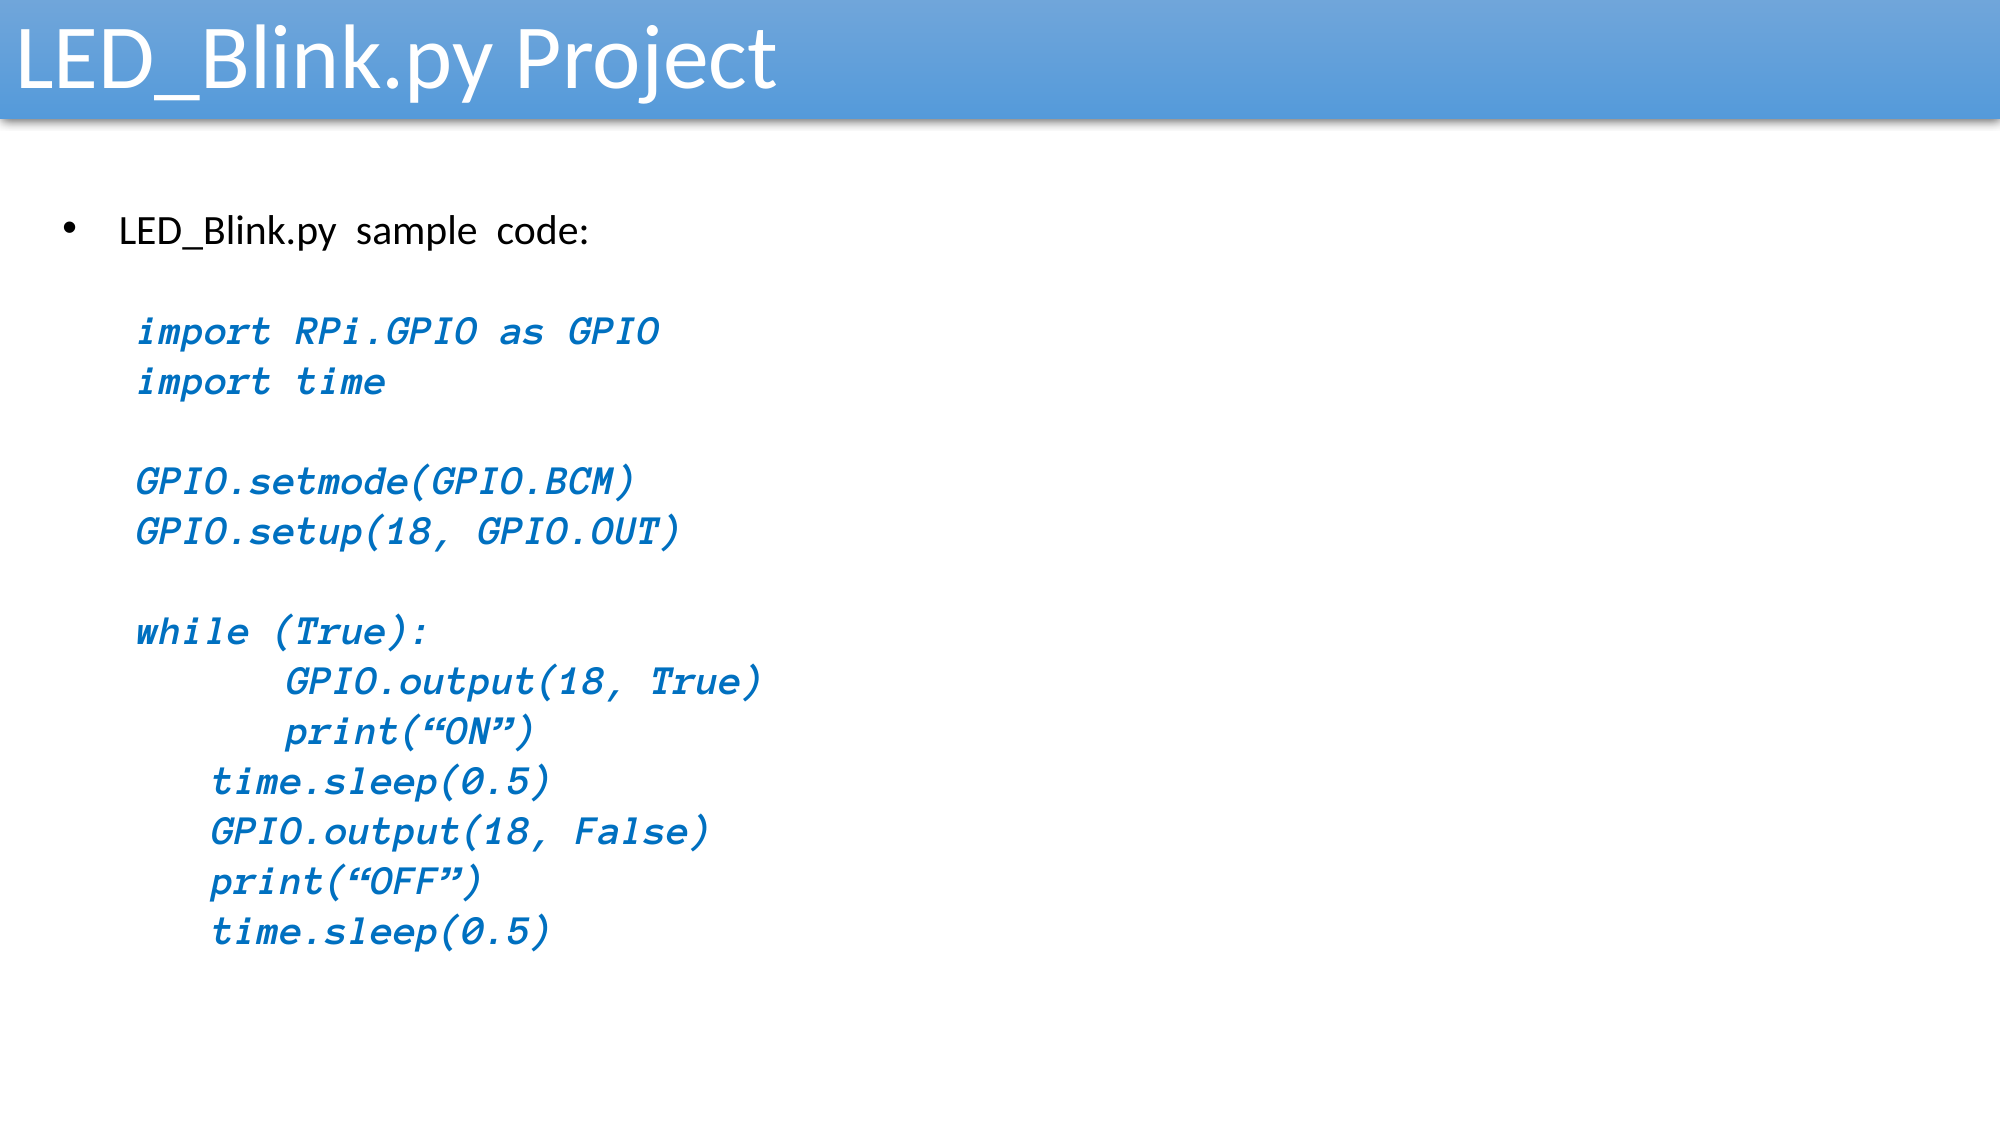

LED_Blink.py Project

LED_Blink.py  sample  code:

import RPi.GPIO as GPIO
import time

GPIO.setmode(GPIO.BCM)
GPIO.setup(18, GPIO.OUT)

while (True):
	GPIO.output(18, True)
	print(“ON”)
time.sleep(0.5)
GPIO.output(18, False)
print(“OFF”)
time.sleep(0.5)